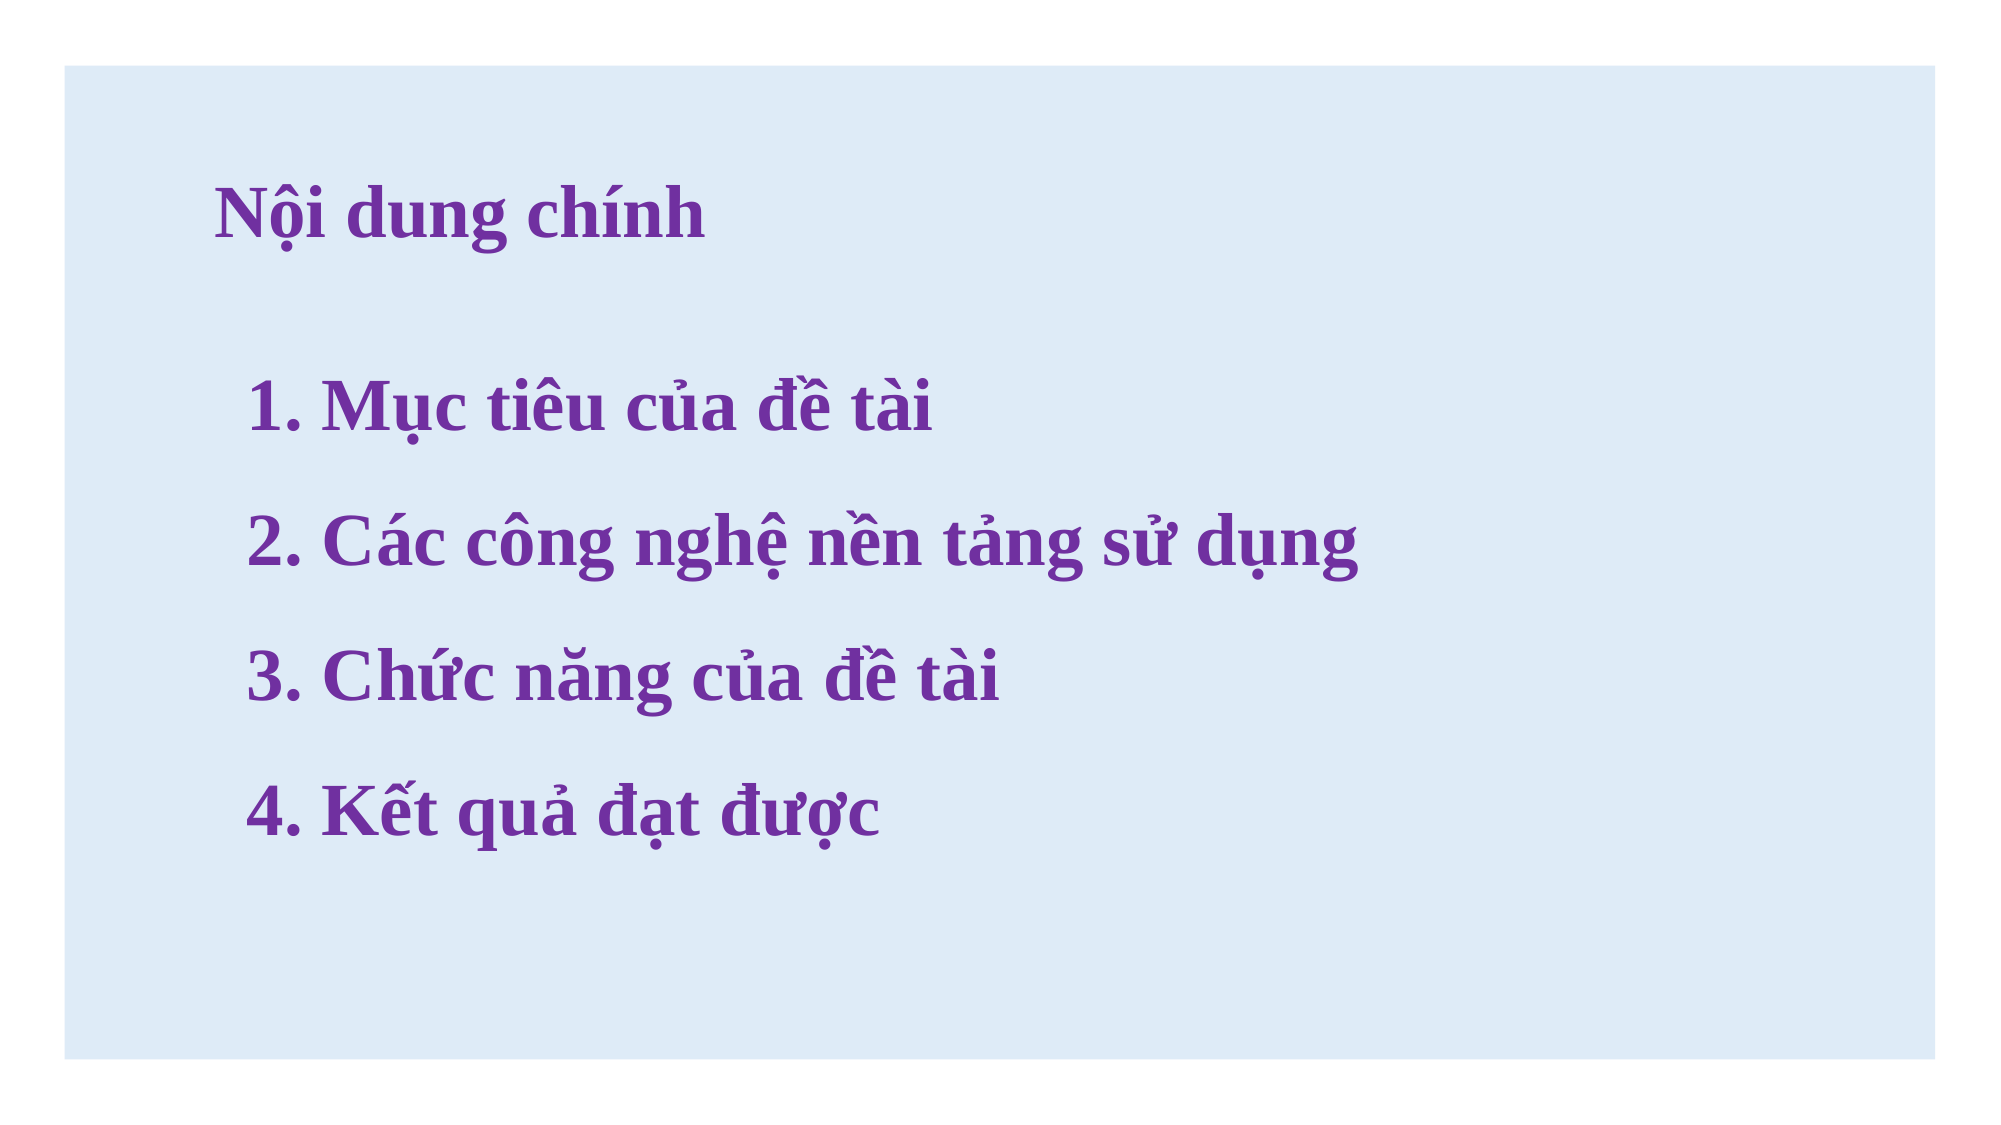

NỘI DUNG
Nội dung chính
1. Mục tiêu của đề tài
2. Các công nghệ nền tảng sử dụng
3. Chức năng của đề tài
4. Kết quả đạt được